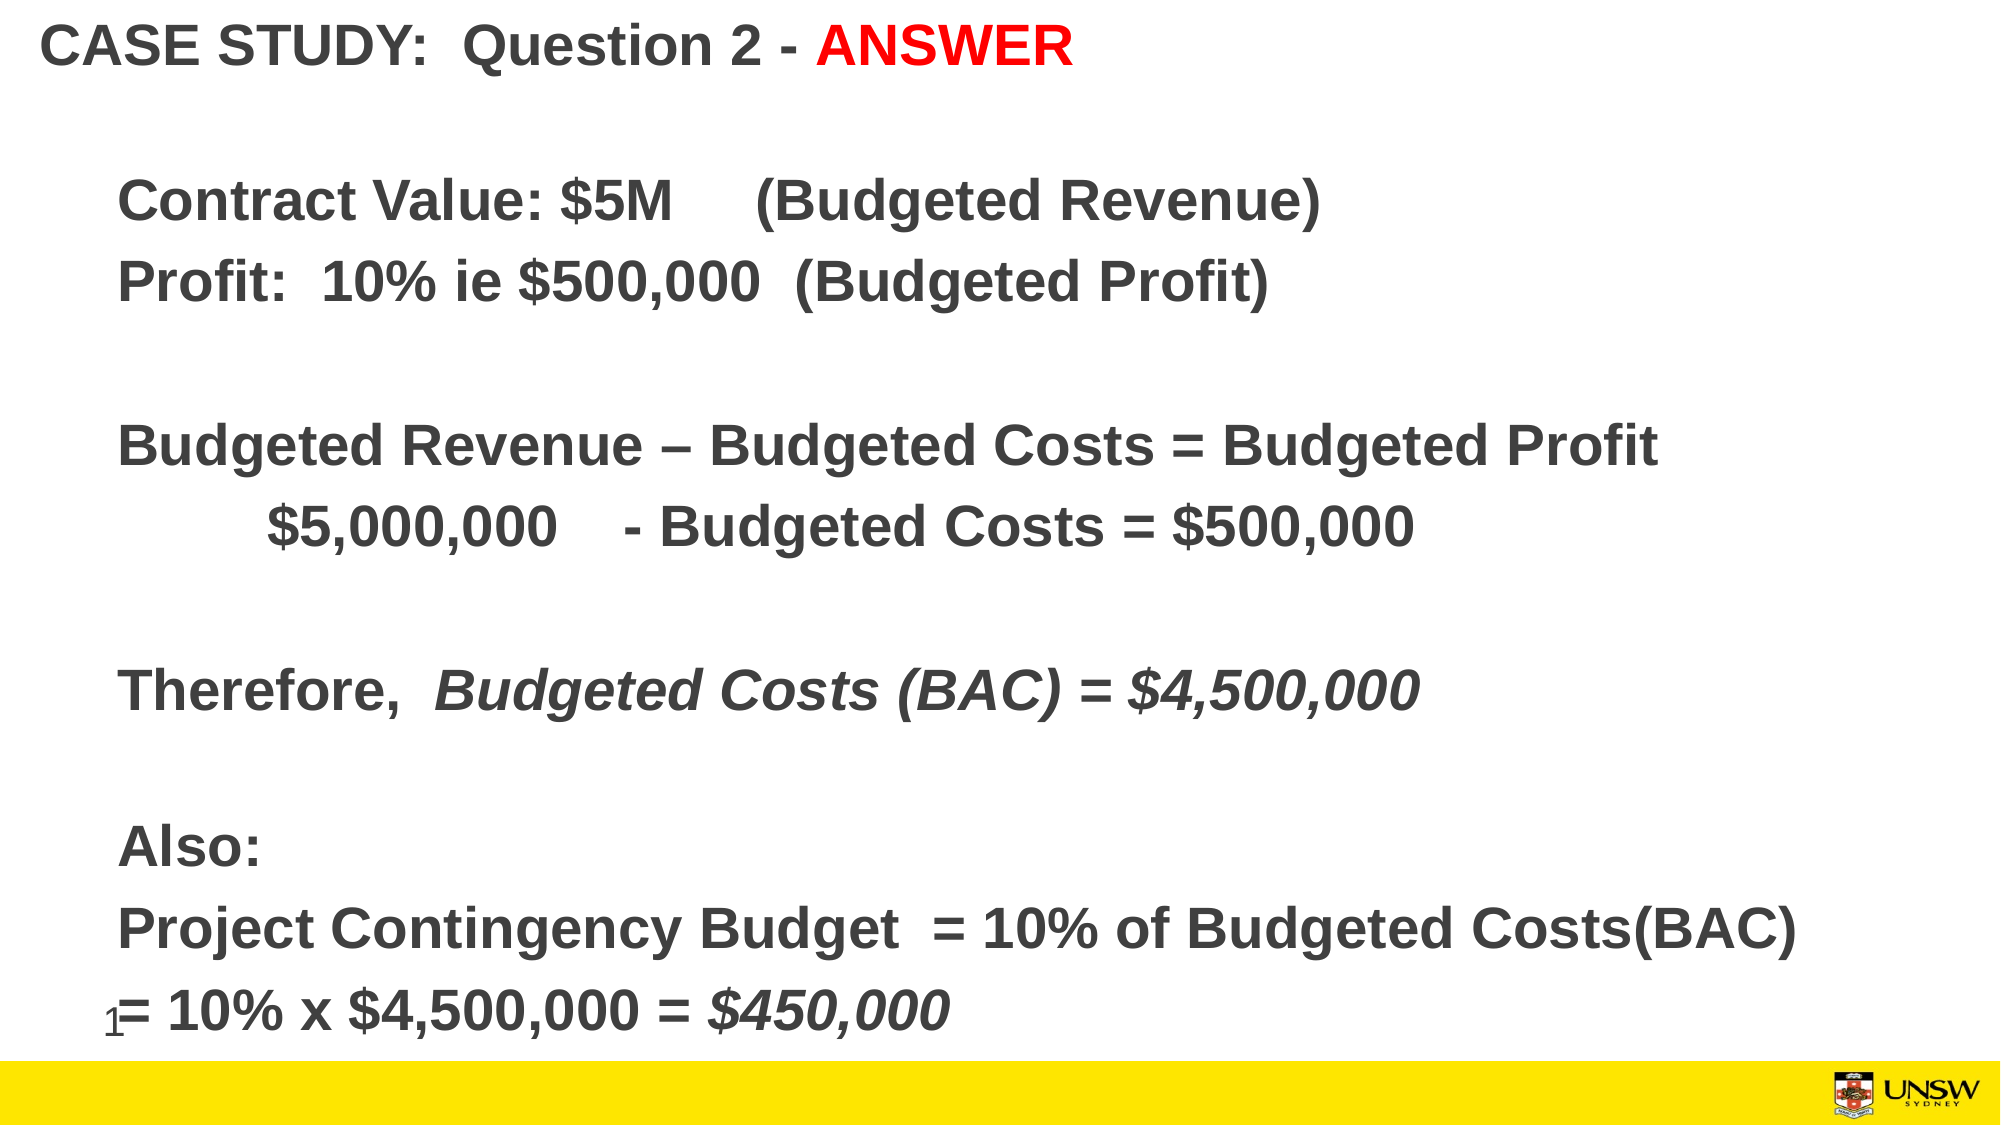

# CASE STUDY:  Question 2 - ANSWER
Contract Value: $5M     (Budgeted Revenue)
Profit:  10% ie $500,000  (Budgeted Profit)

Budgeted Revenue – Budgeted Costs = Budgeted Profit
	$5,000,000    - Budgeted Costs = $500,000

Therefore,  Budgeted Costs (BAC) = $4,500,000
Also:
Project Contingency Budget  = 10% of Budgeted Costs(BAC)
= 10% x $4,500,000 = $450,000

1